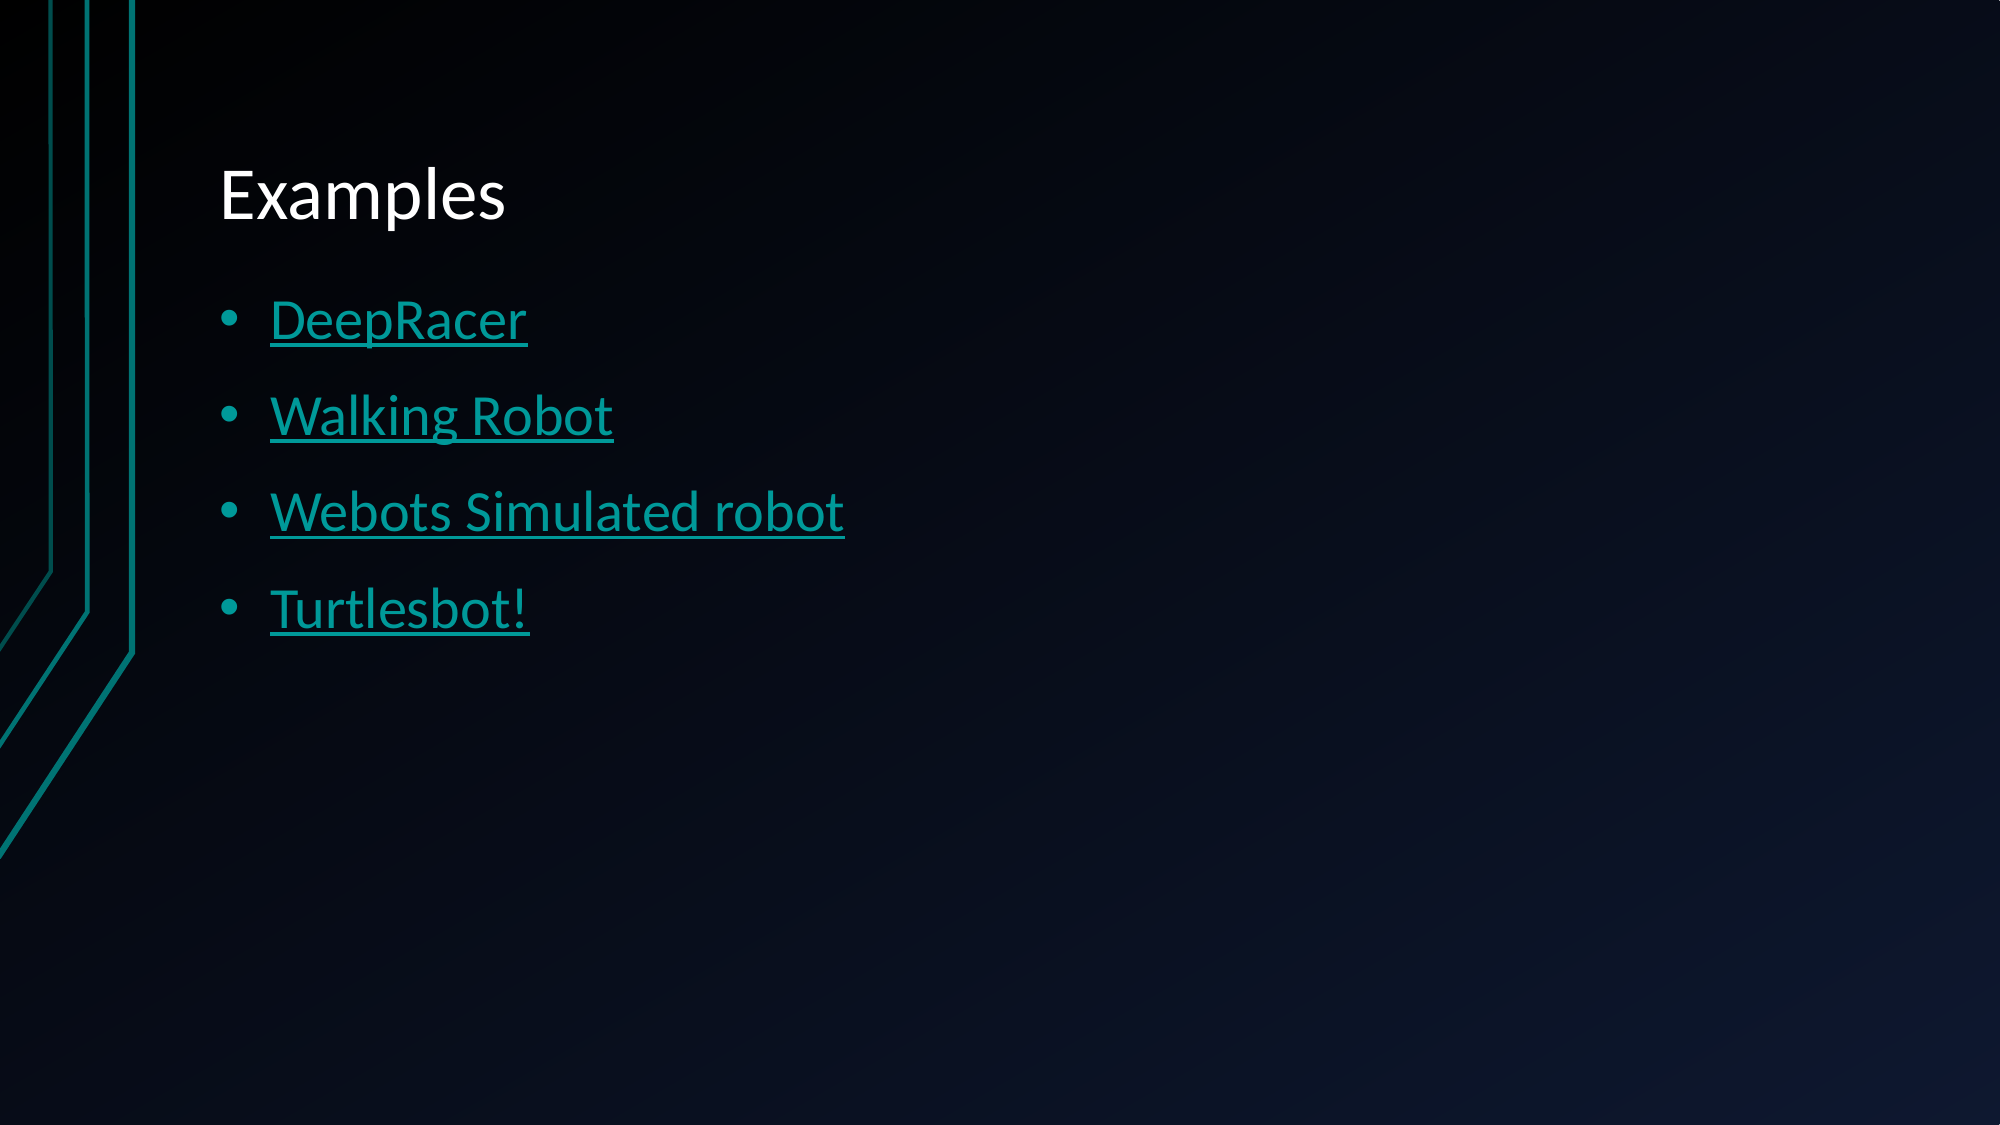

# Examples
DeepRacer
Walking Robot
Webots Simulated robot
Turtlesbot!